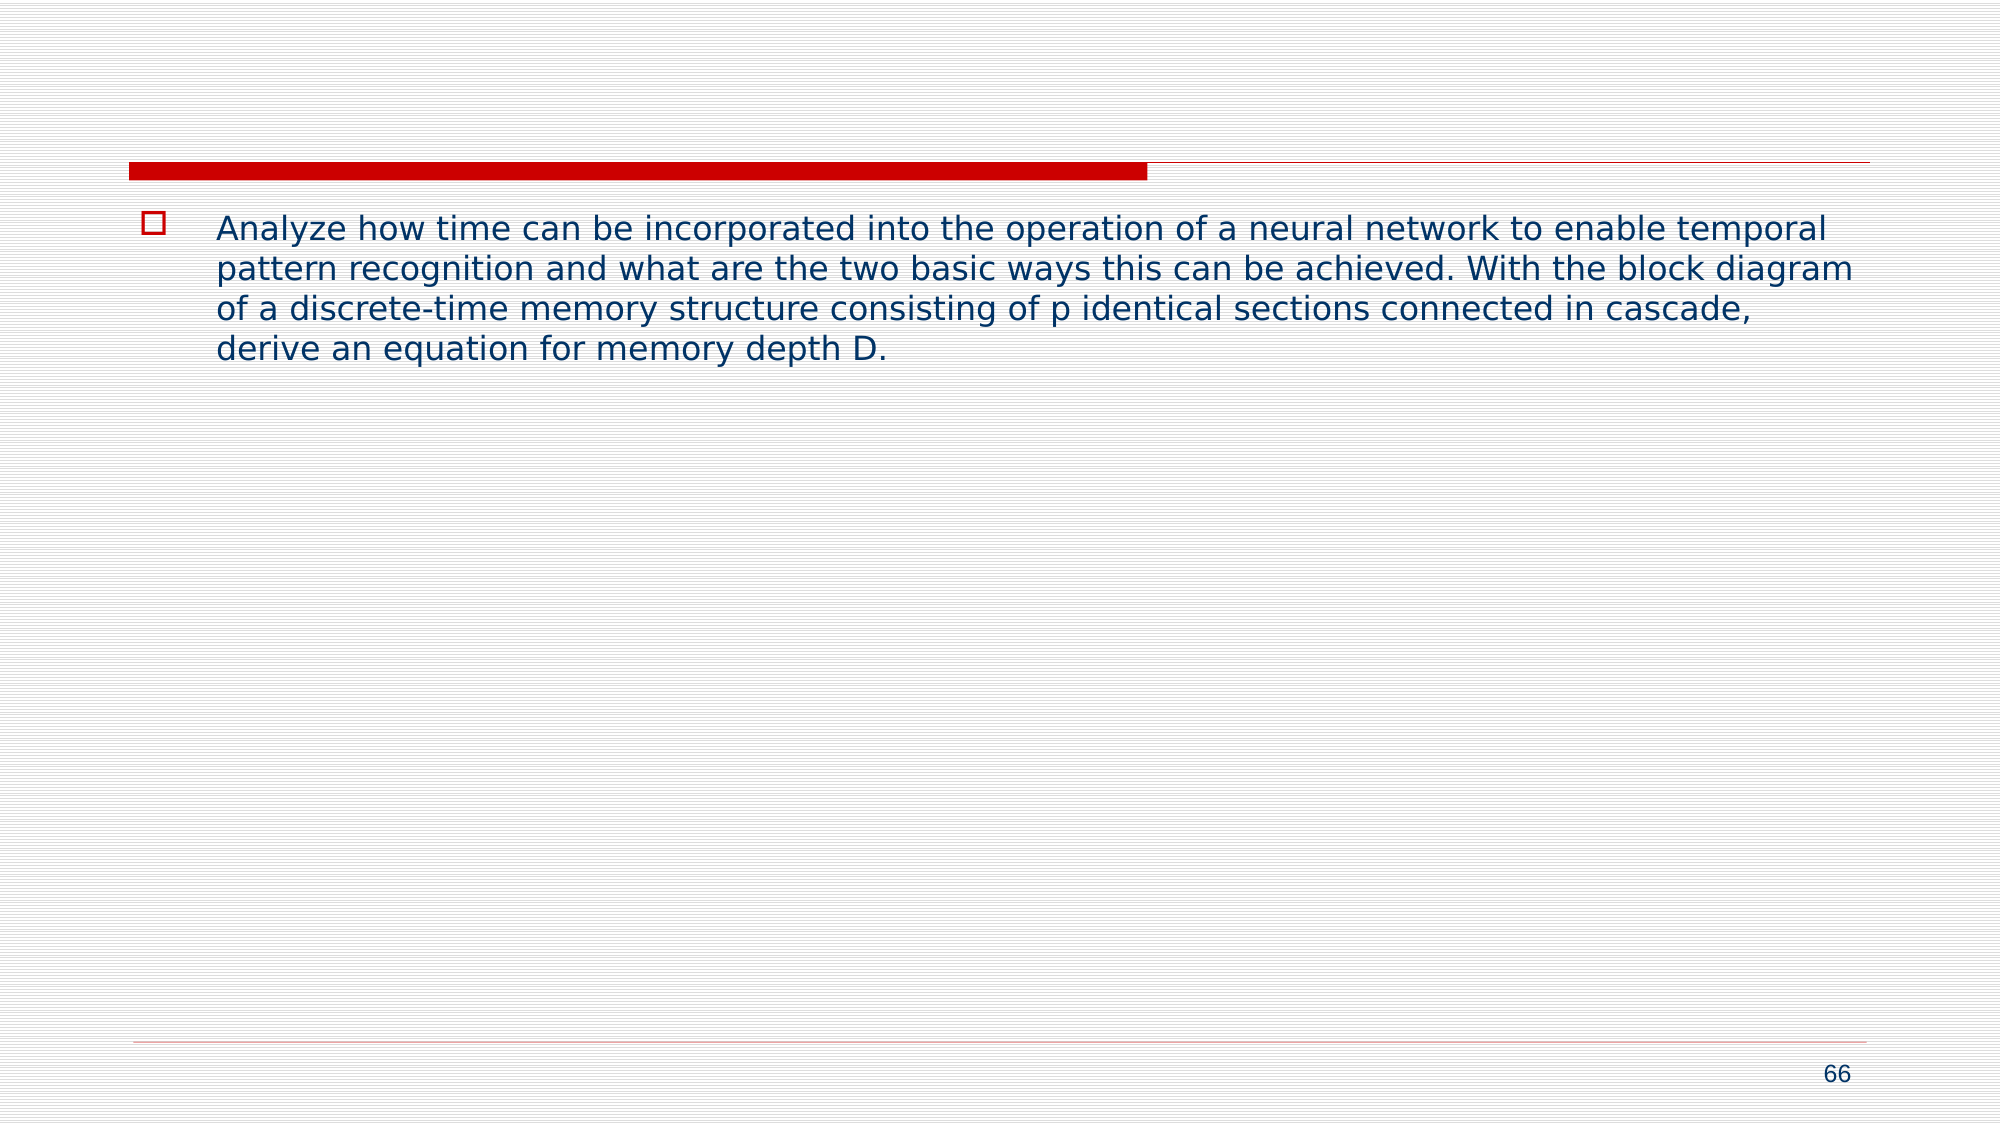

#
Analyze how time can be incorporated into the operation of a neural network to enable temporal pattern recognition and what are the two basic ways this can be achieved. With the block diagram of a discrete-time memory structure consisting of p identical sections connected in cascade, derive an equation for memory depth D.
66